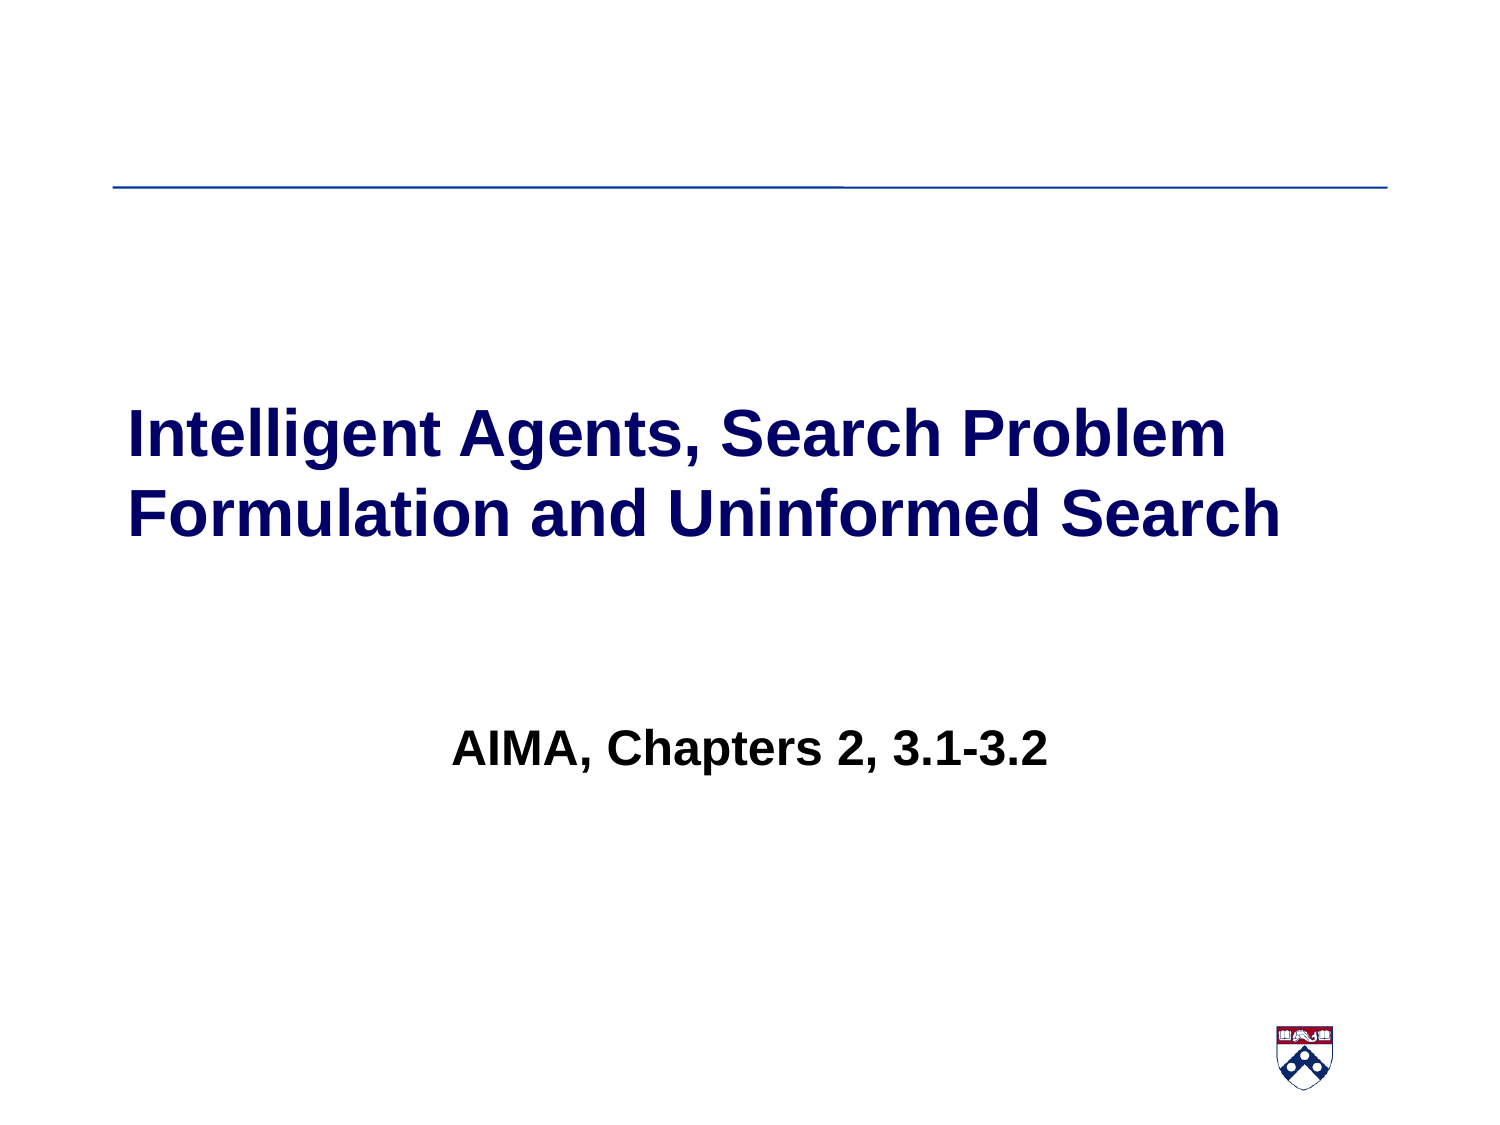

# Intelligent Agents, Search Problem Formulation and Uninformed Search

AIMA, Chapters 2, 3.1-3.2